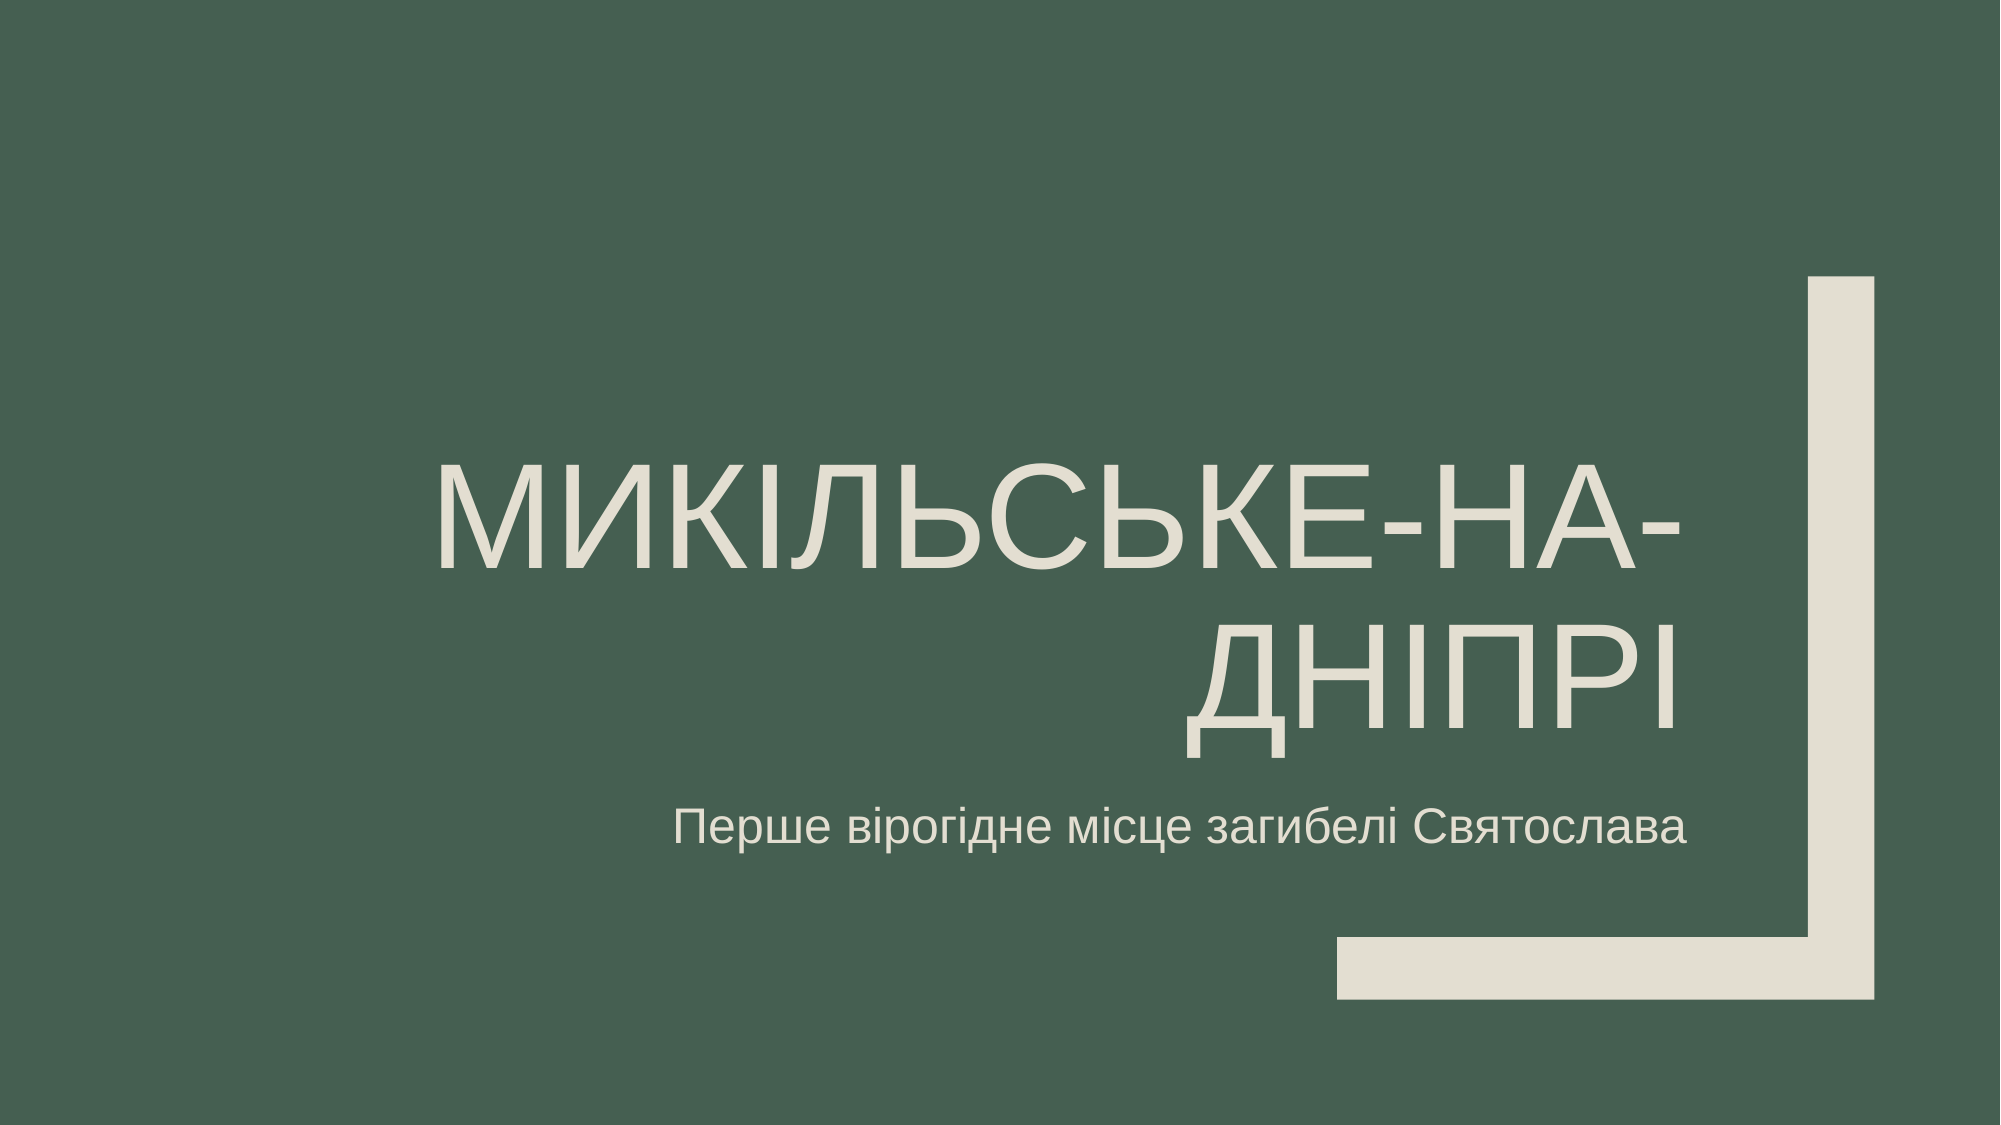

# Микільське-на-Дніпрі
Перше вірогідне місце загибелі Святослава